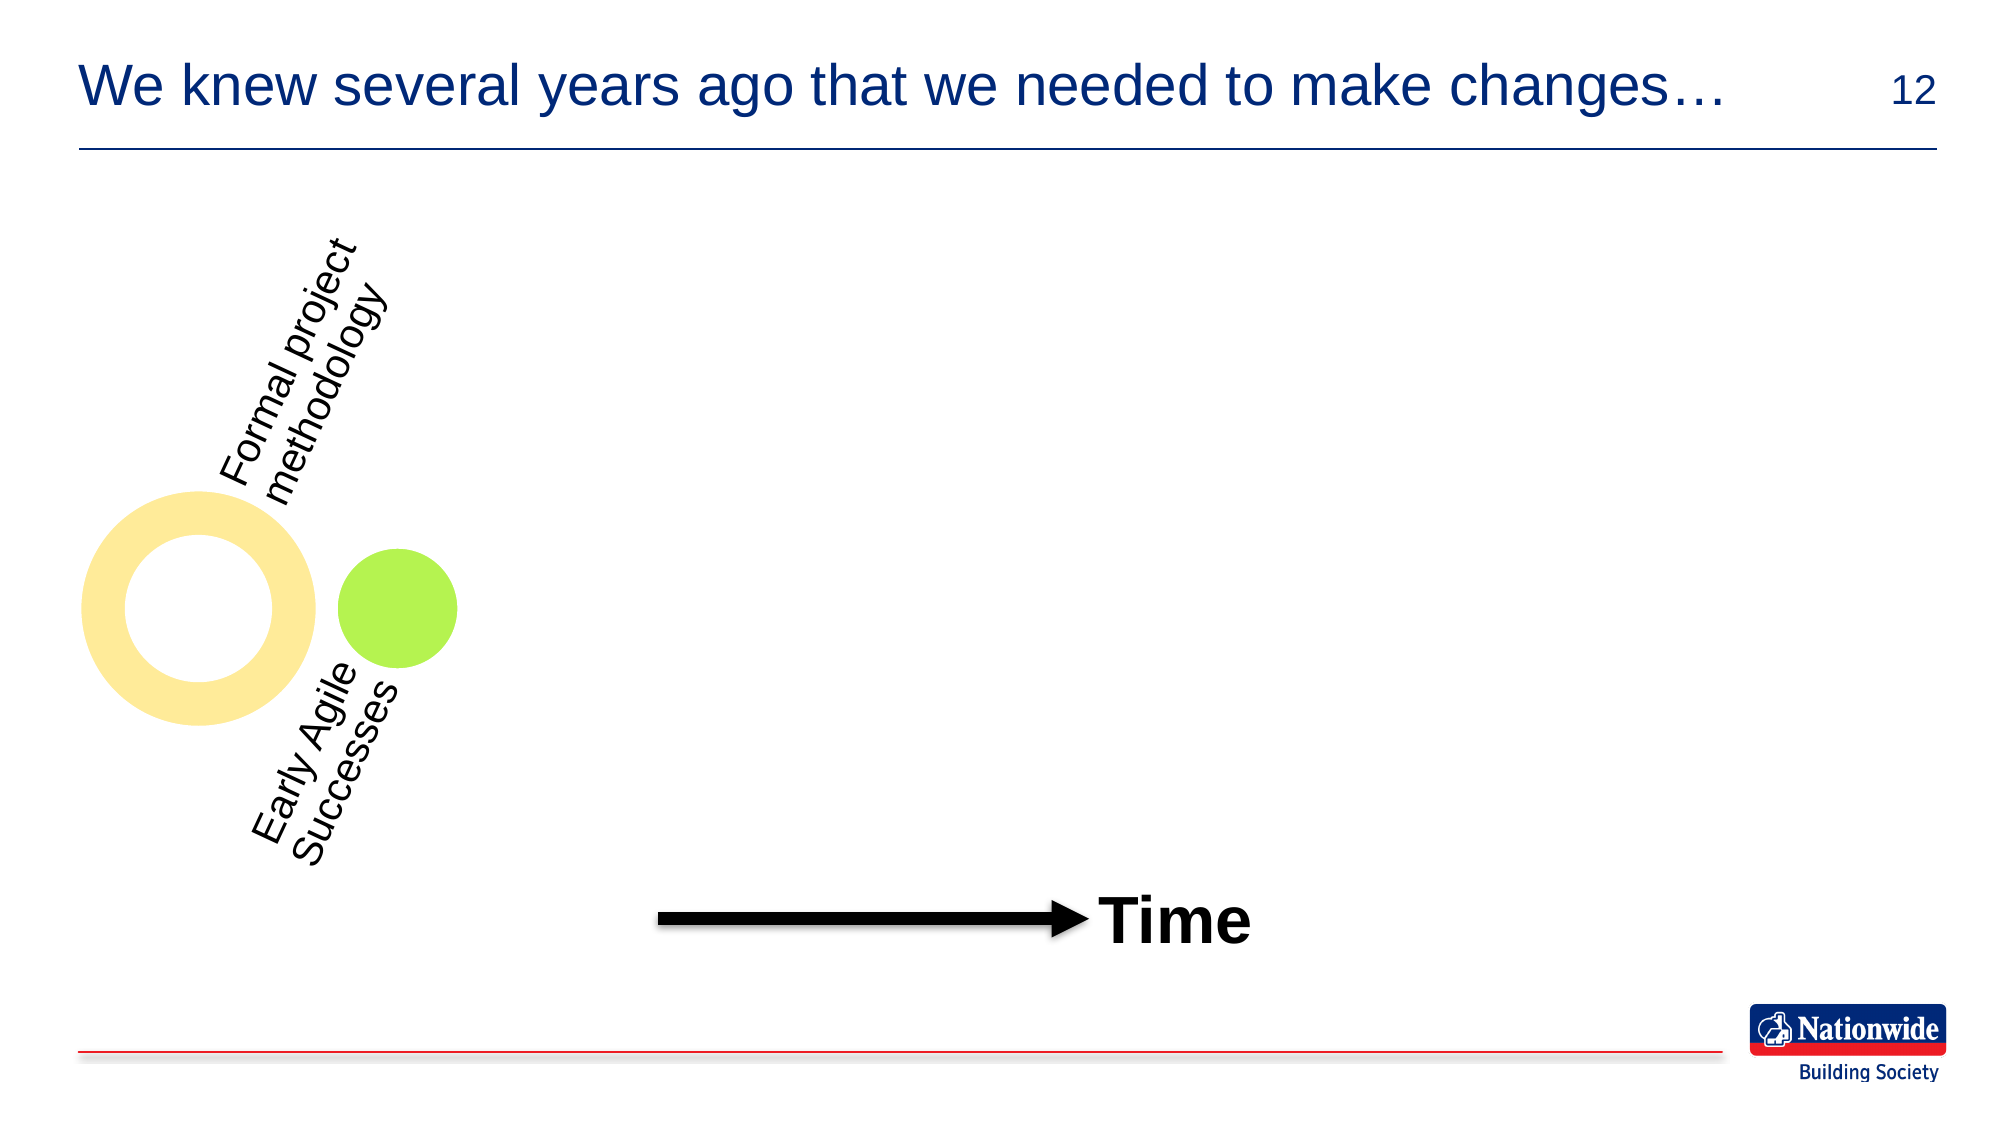

# We knew several years ago that we needed to make changes…
12

Formal project methodology

Early Agile Successes
Time